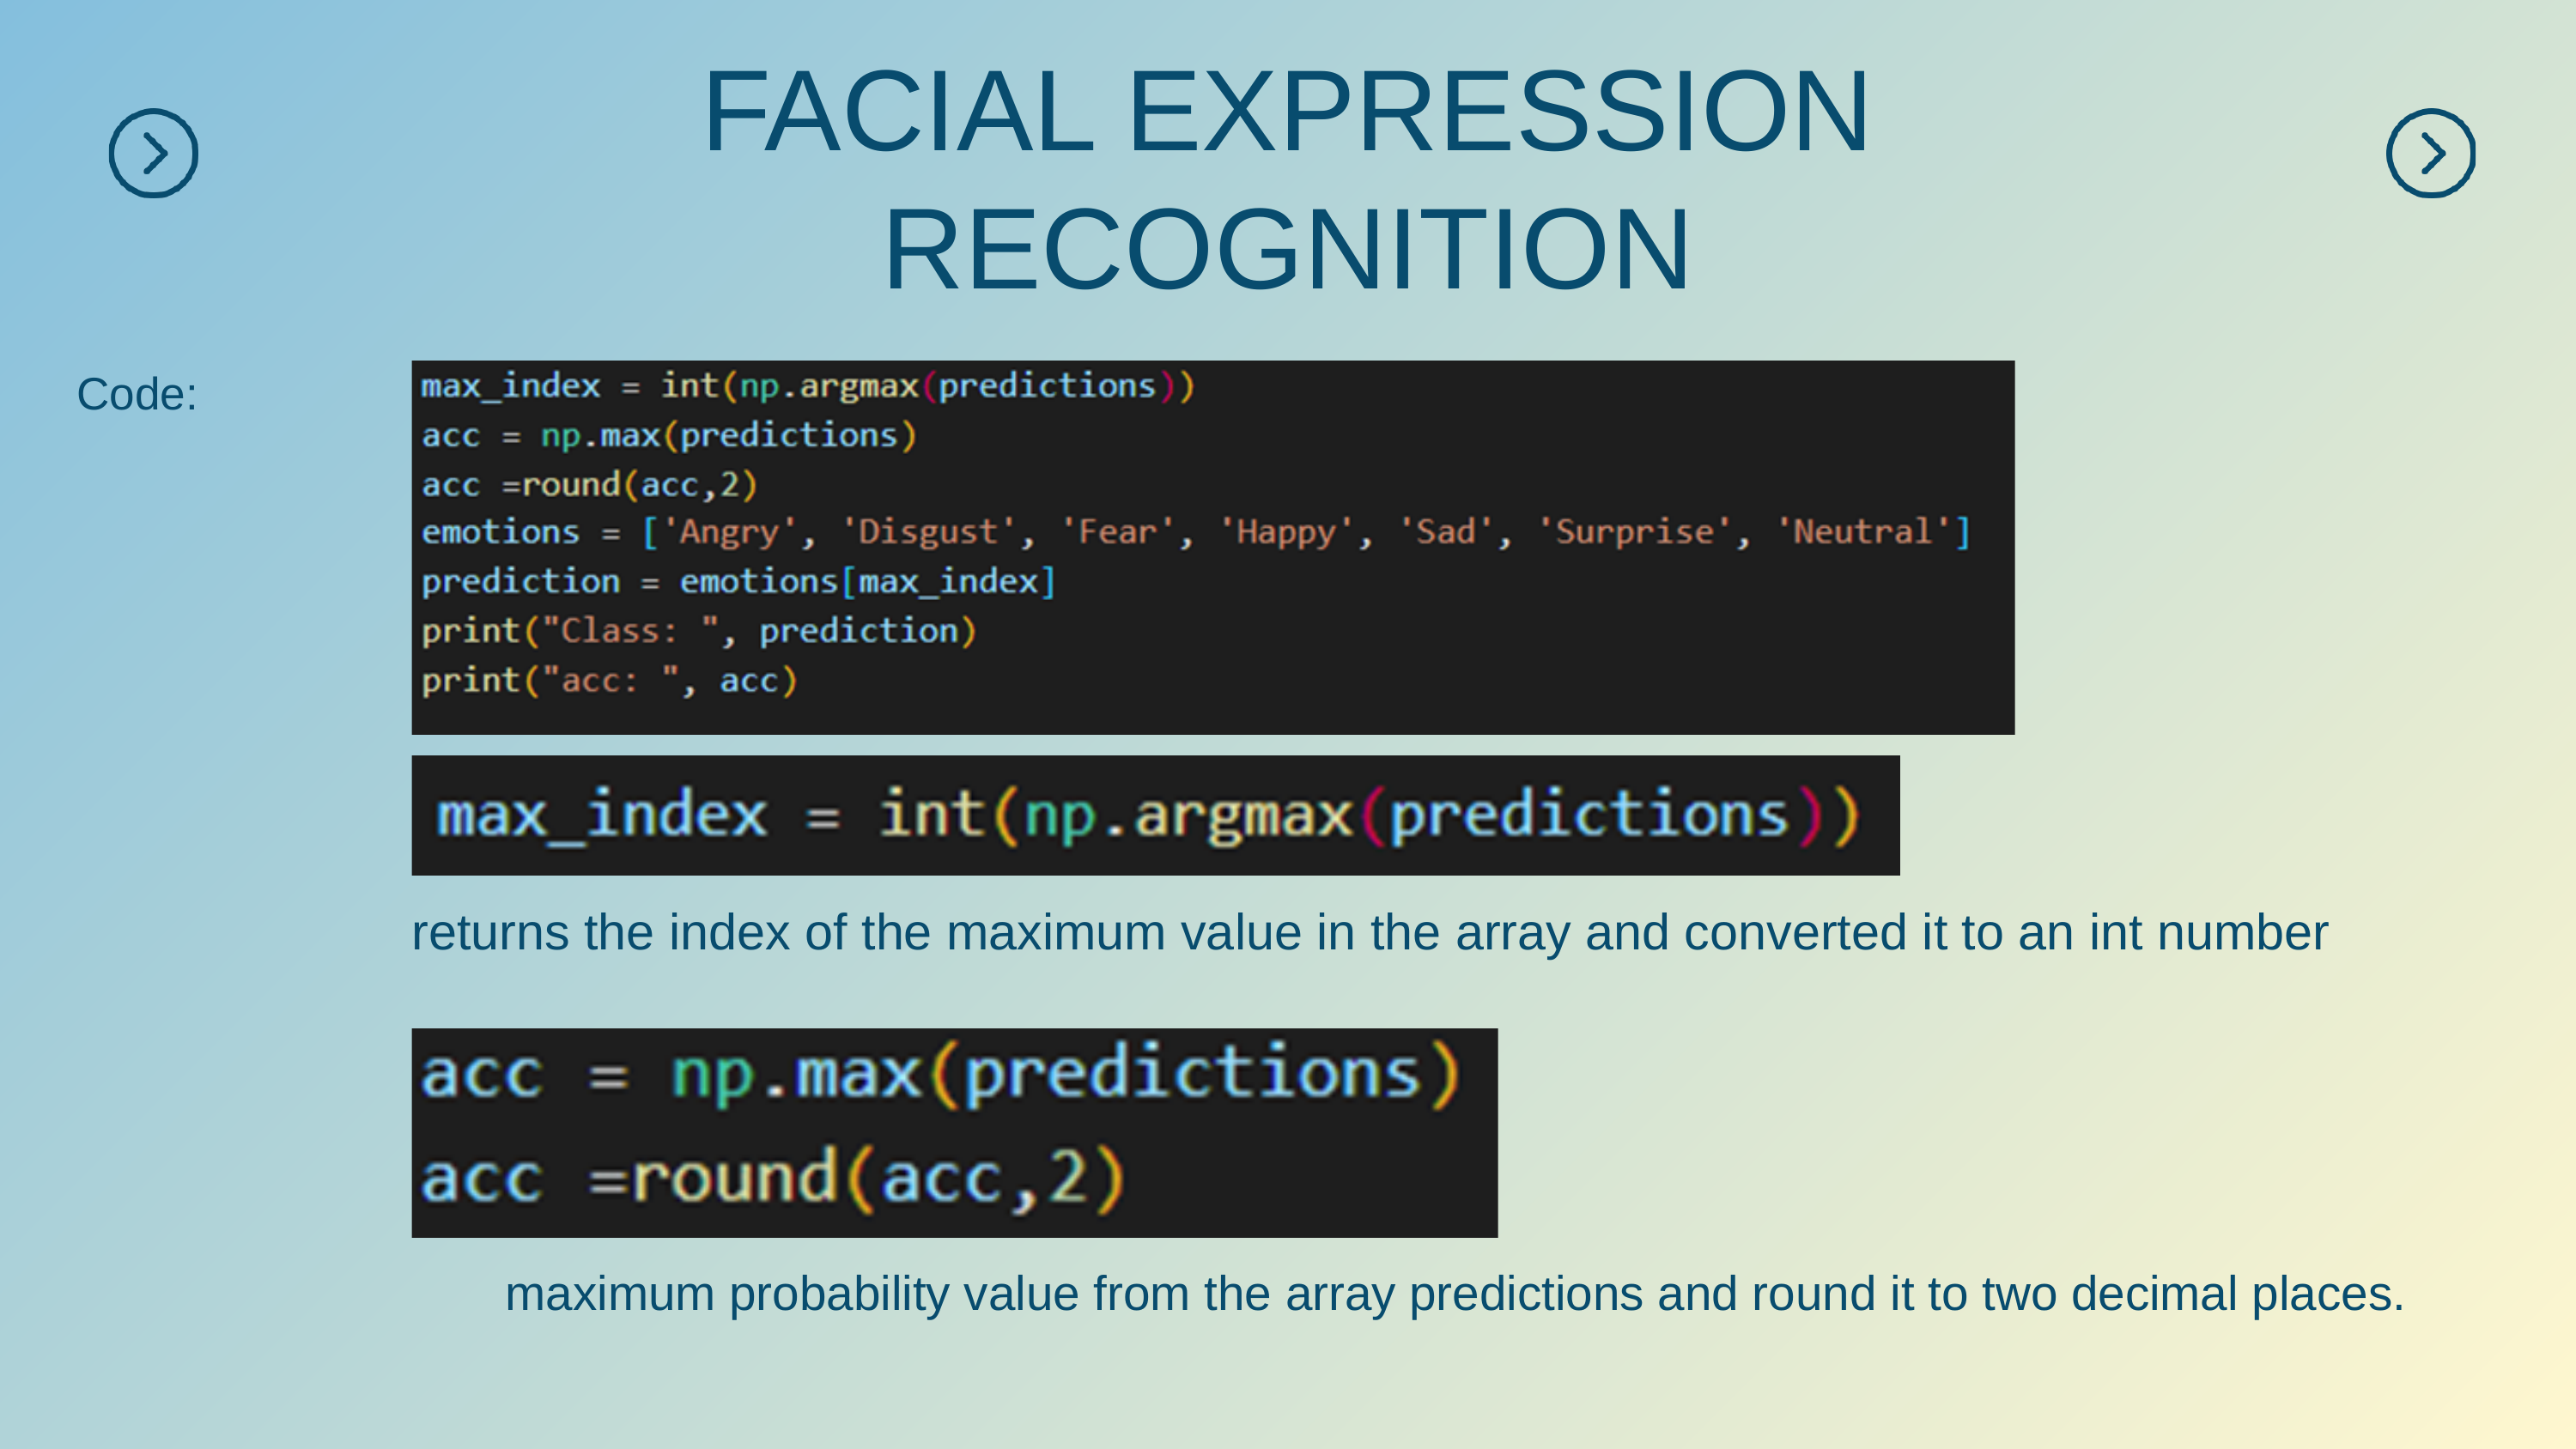

FACIAL EXPRESSION RECOGNITION

Code:

returns the index of the maximum value in the array and converted it to an int number

maximum probability value from the array predictions and round it to two decimal places.